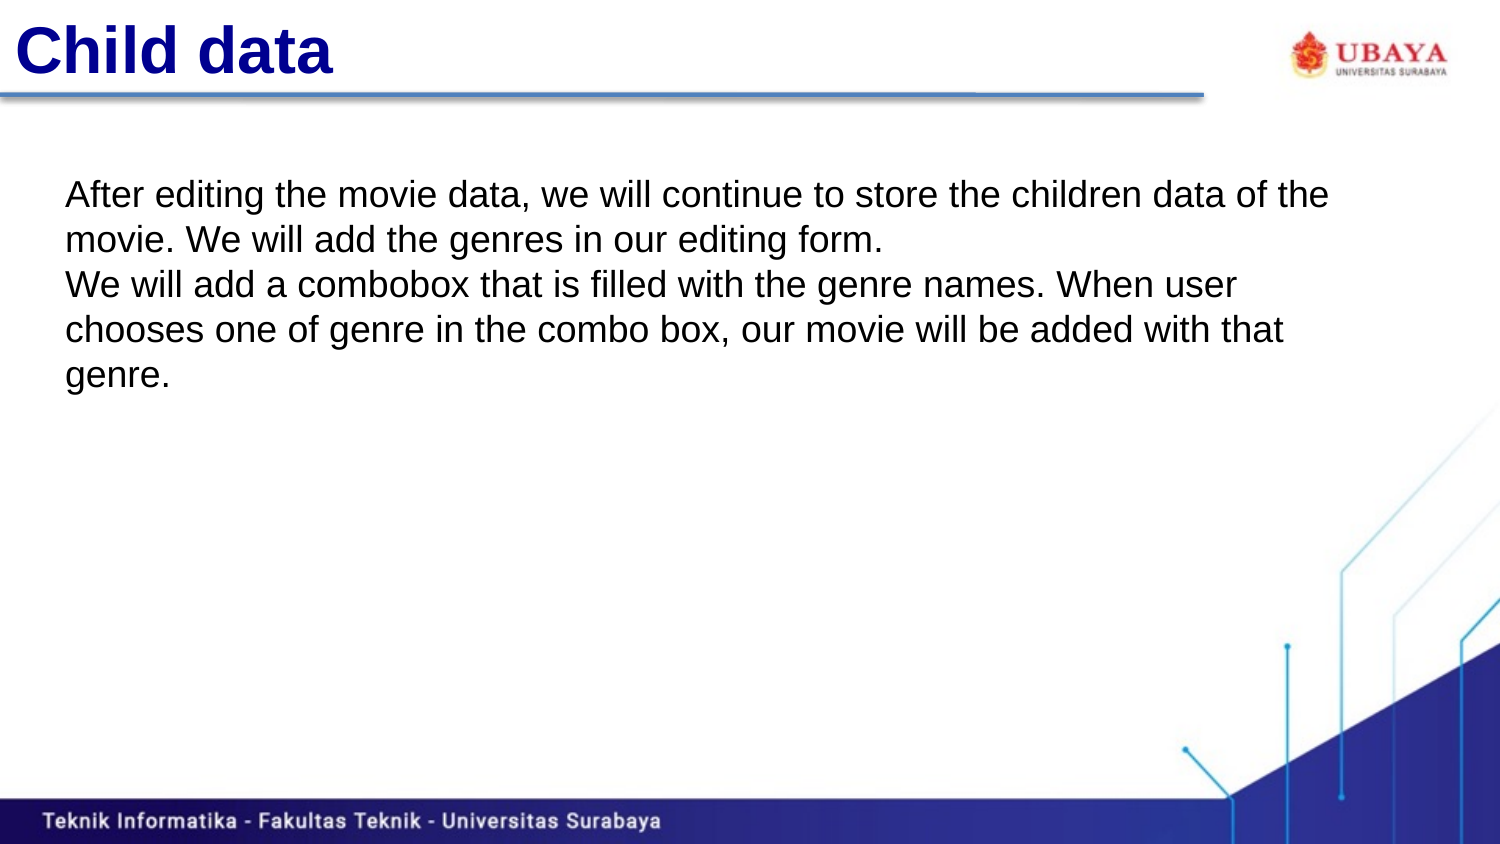

Child data

After editing the movie data, we will continue to store the children data of the movie. We will add the genres in our editing form.
We will add a combobox that is filled with the genre names. When user chooses one of genre in the combo box, our movie will be added with that genre.